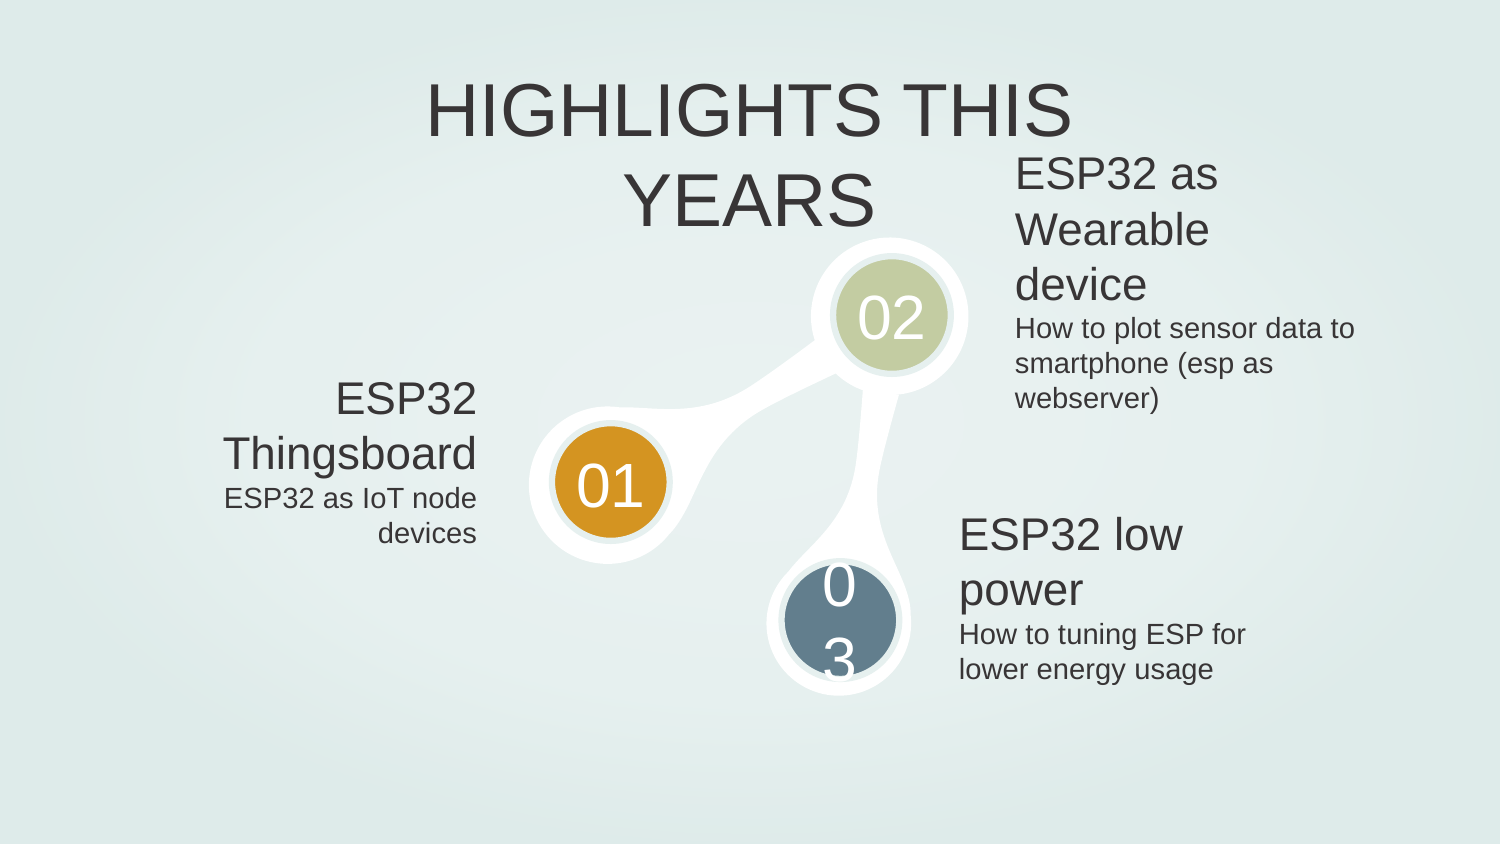

HIGHLIGHTS THIS YEARS
ESP32 as Wearable device

02
How to plot sensor data to smartphone (esp as webserver)

# ESP32 Thingsboard

01
ESP32 as IoT node devices

ESP32 low power

03
How to tuning ESP for lower energy usage